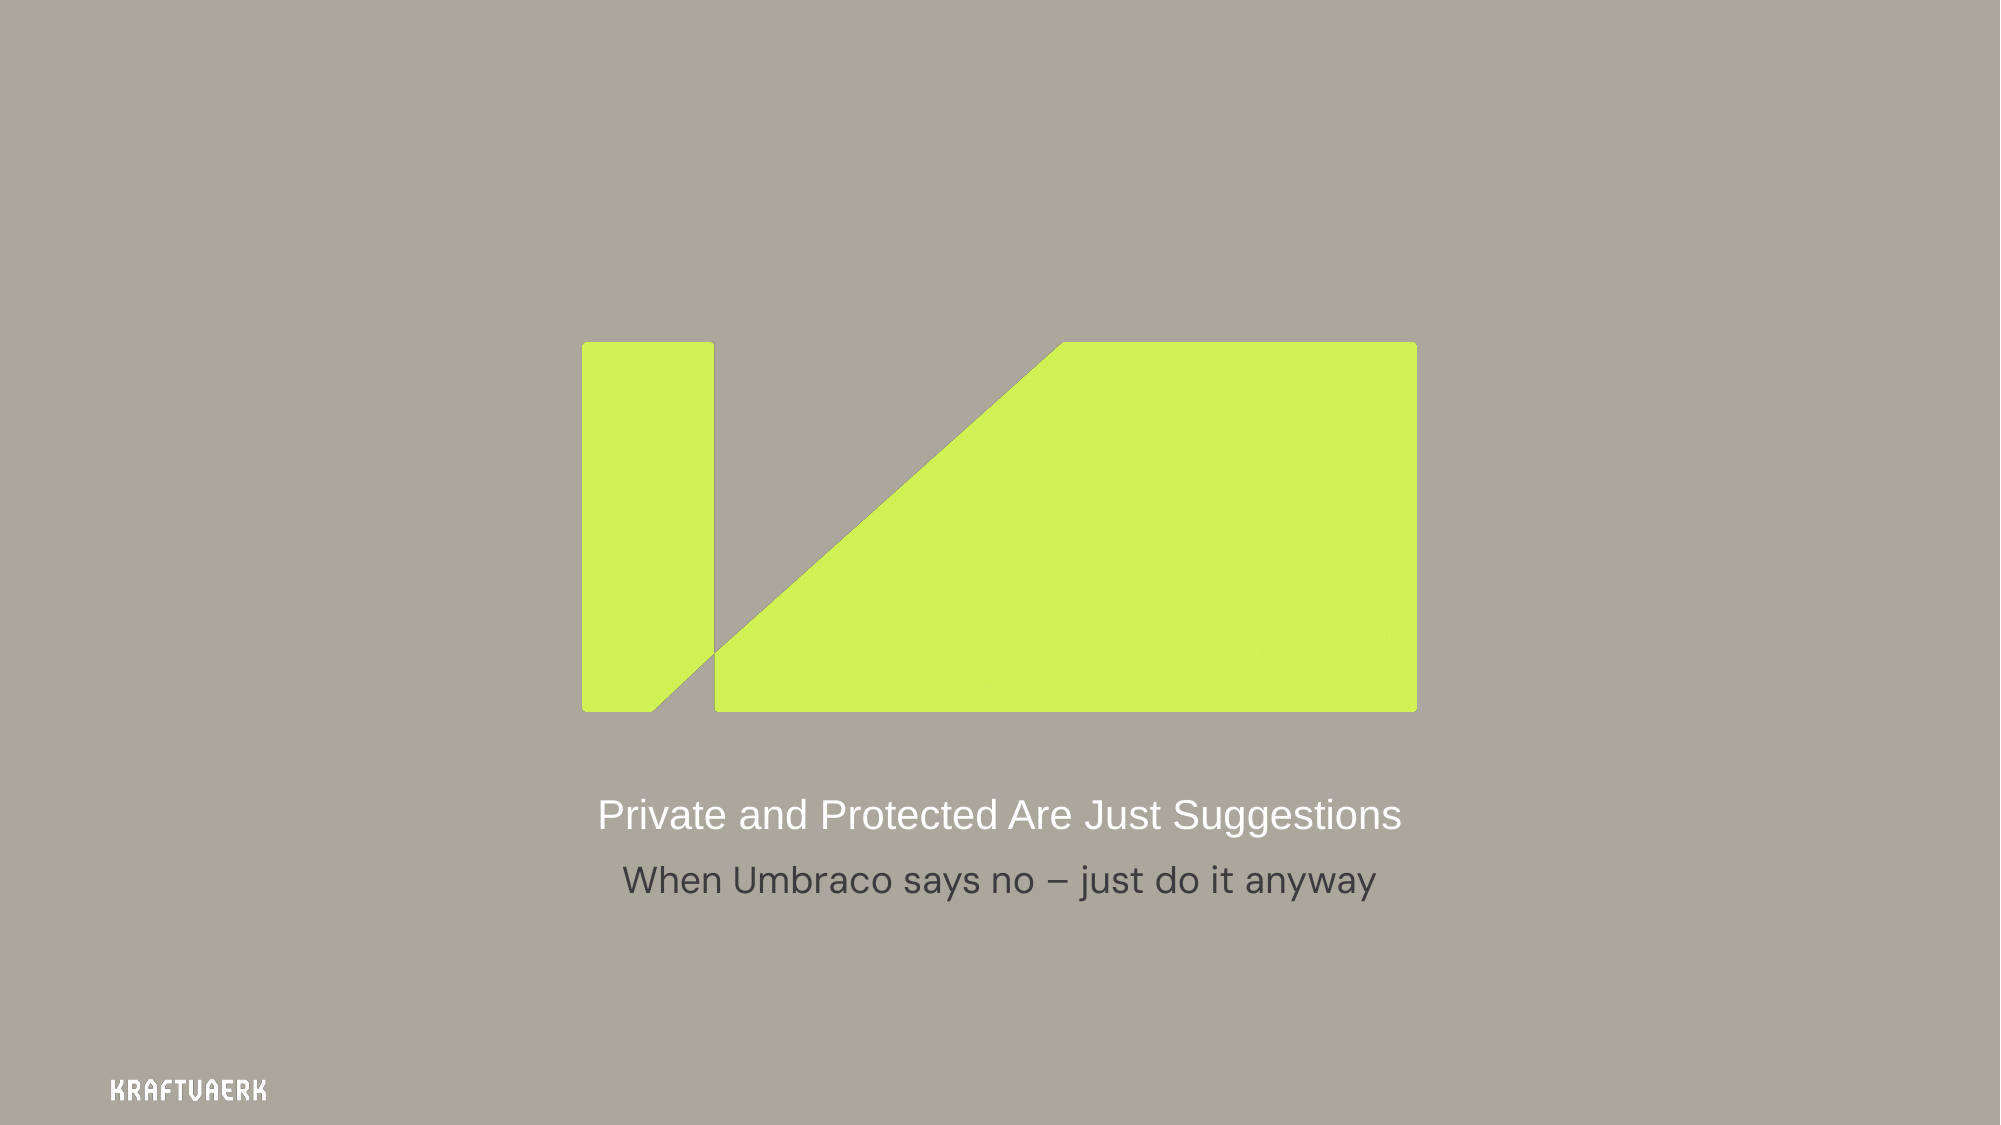

# Private and Protected Are Just Suggestions
When Umbraco says no – just do it anyway